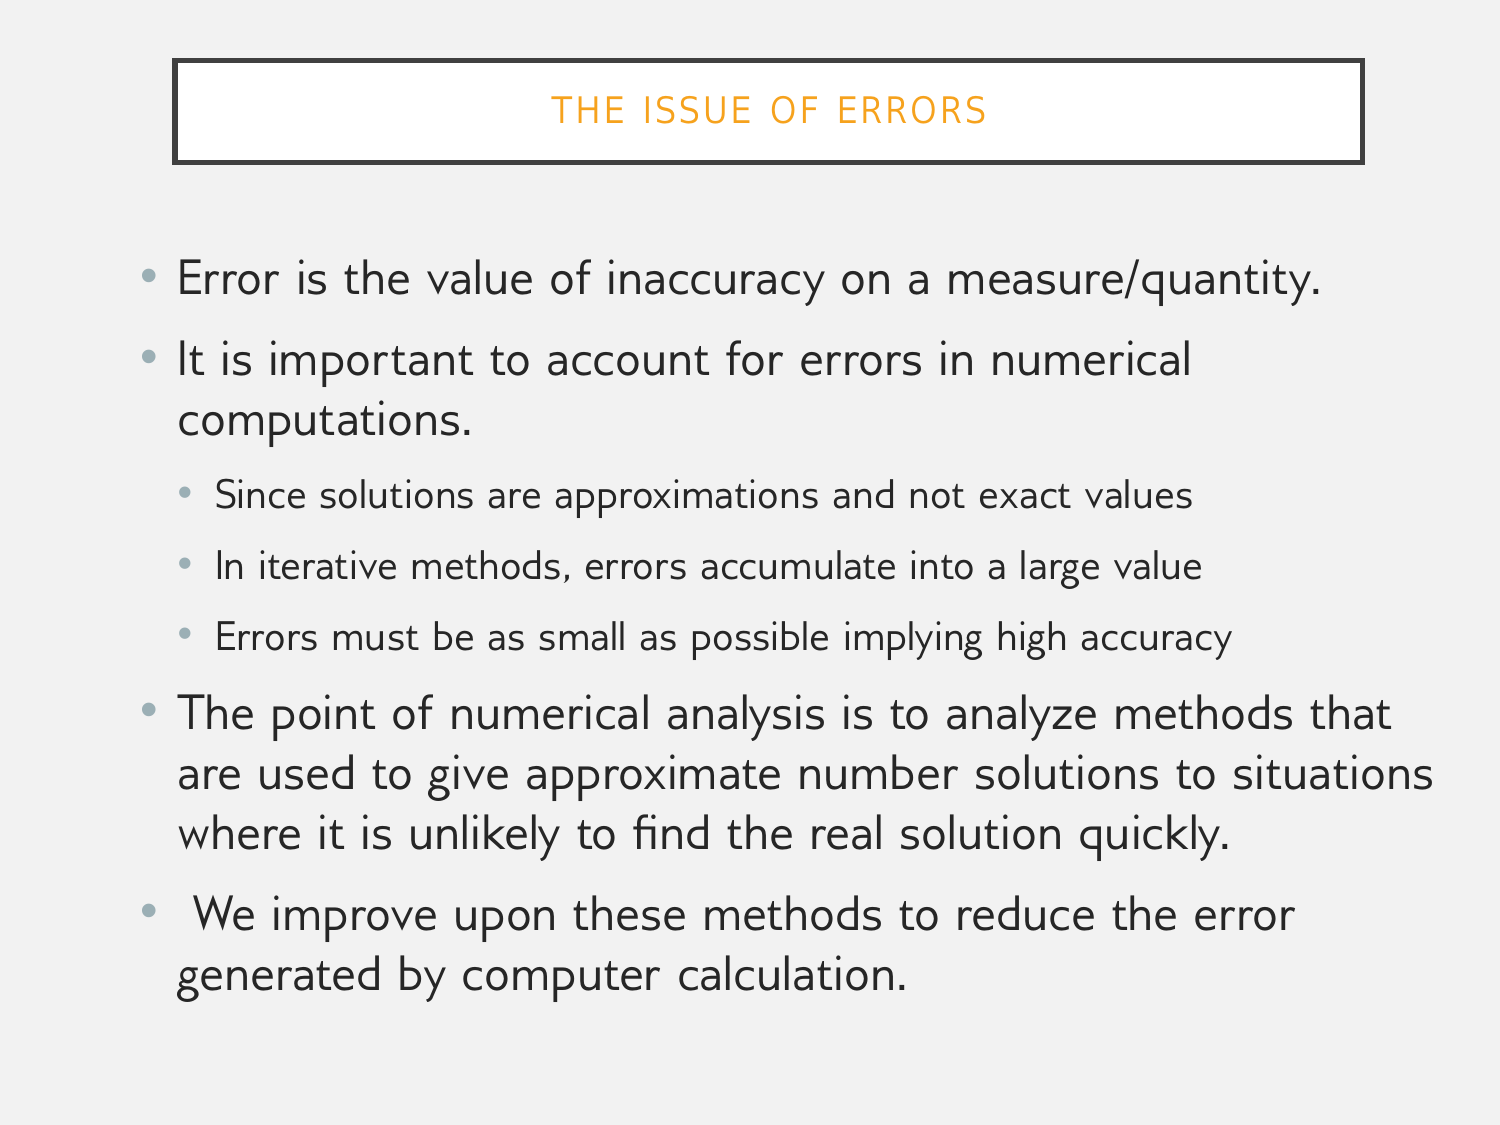

# The Issue of Errors
Error is the value of inaccuracy on a measure/quantity.
It is important to account for errors in numerical computations.
Since solutions are approximations and not exact values
In iterative methods, errors accumulate into a large value
Errors must be as small as possible implying high accuracy
The point of numerical analysis is to analyze methods that are used to give approximate number solutions to situations where it is unlikely to find the real solution quickly.
 We improve upon these methods to reduce the error generated by computer calculation.